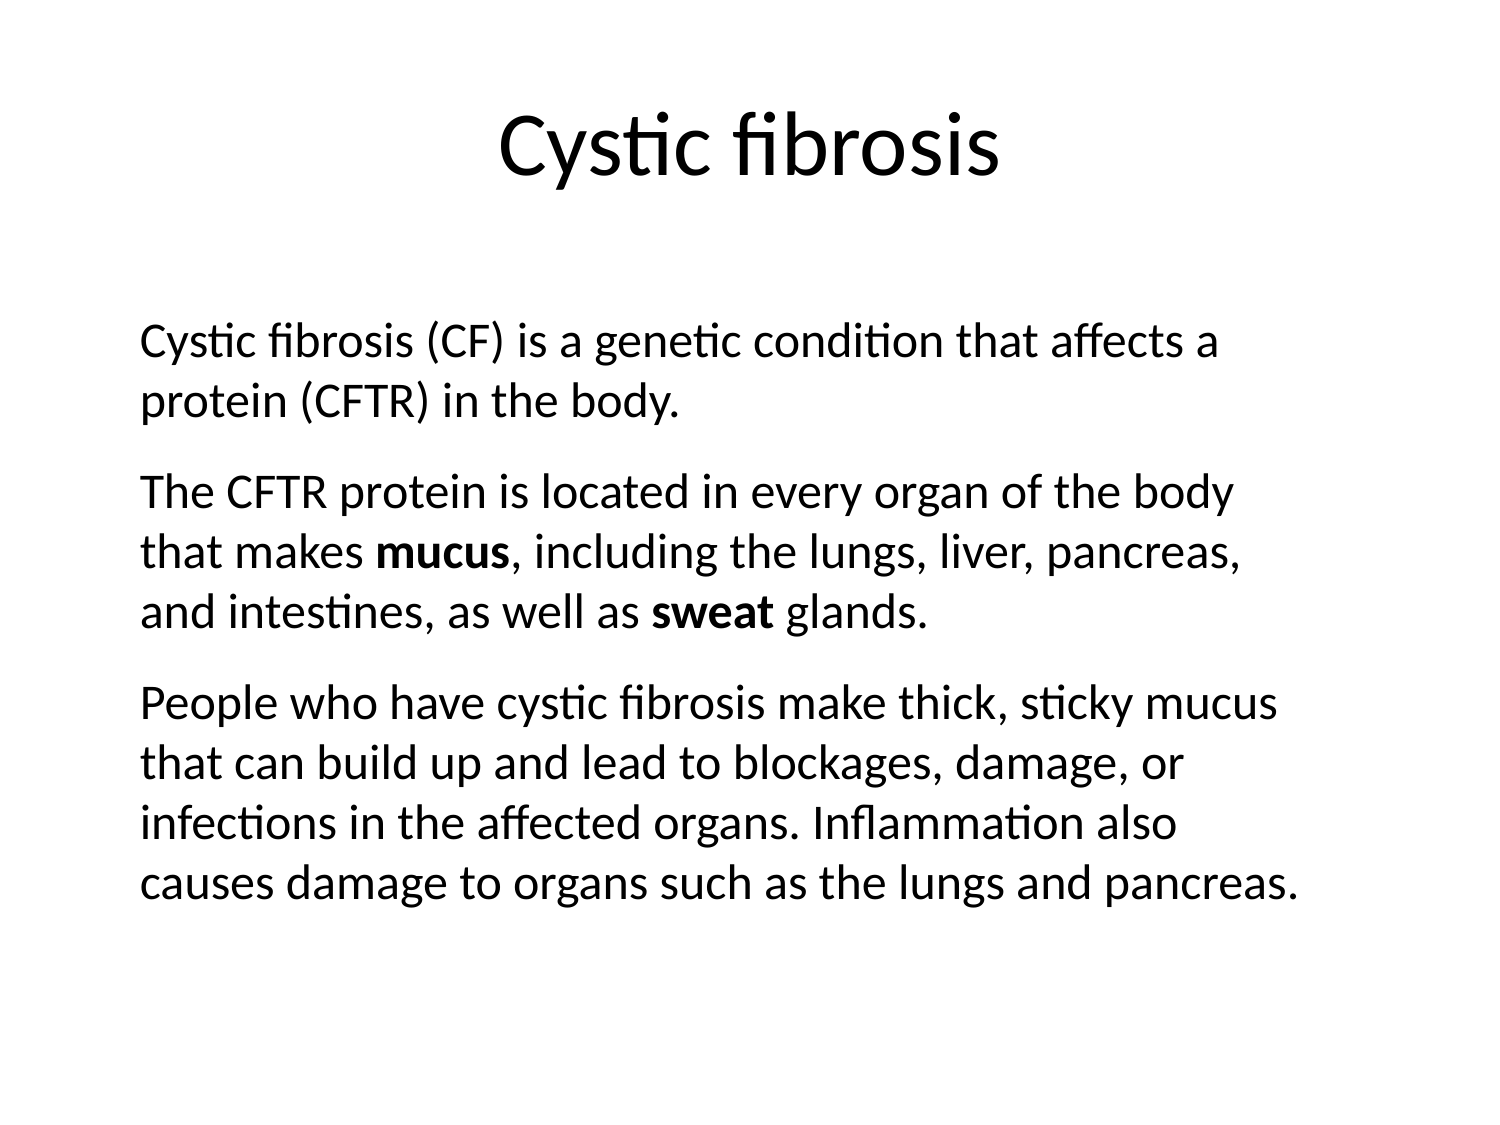

# Cystic fibrosis
Cystic fibrosis (CF) is a genetic condition that affects a protein (CFTR) in the body.
The CFTR protein is located in every organ of the body that makes mucus, including the lungs, liver, pancreas, and intestines, as well as sweat glands.
People who have cystic fibrosis make thick, sticky mucus that can build up and lead to blockages, damage, or infections in the affected organs. Inflammation also causes damage to organs such as the lungs and pancreas.